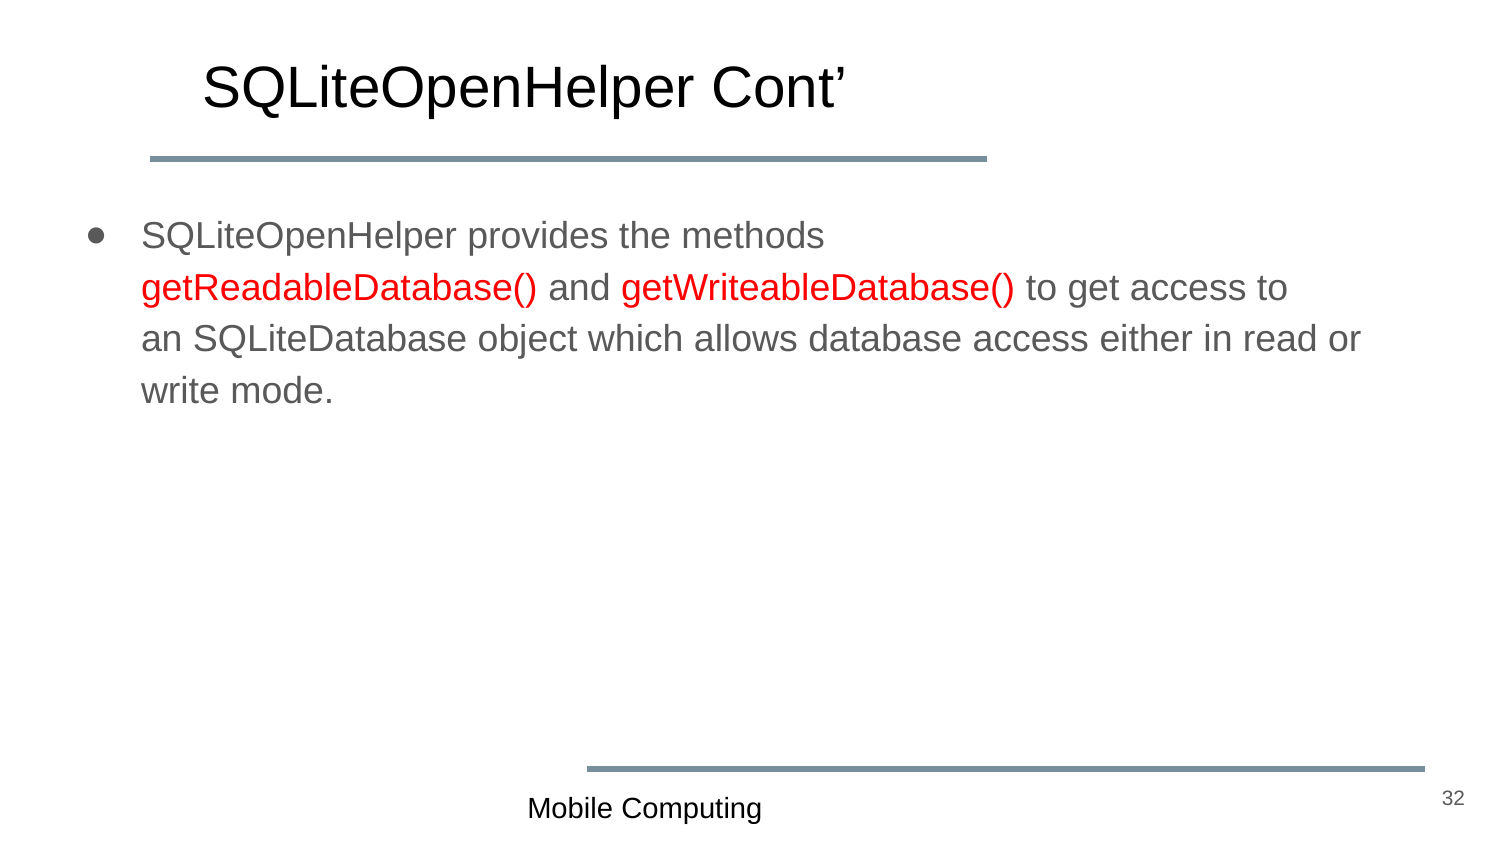

# SQLiteOpenHelper Cont’
SQLiteOpenHelper provides the methods                                    getReadableDatabase() and getWriteableDatabase() to get access to an SQLiteDatabase object which allows database access either in read or write mode.
32
Mobile Computing